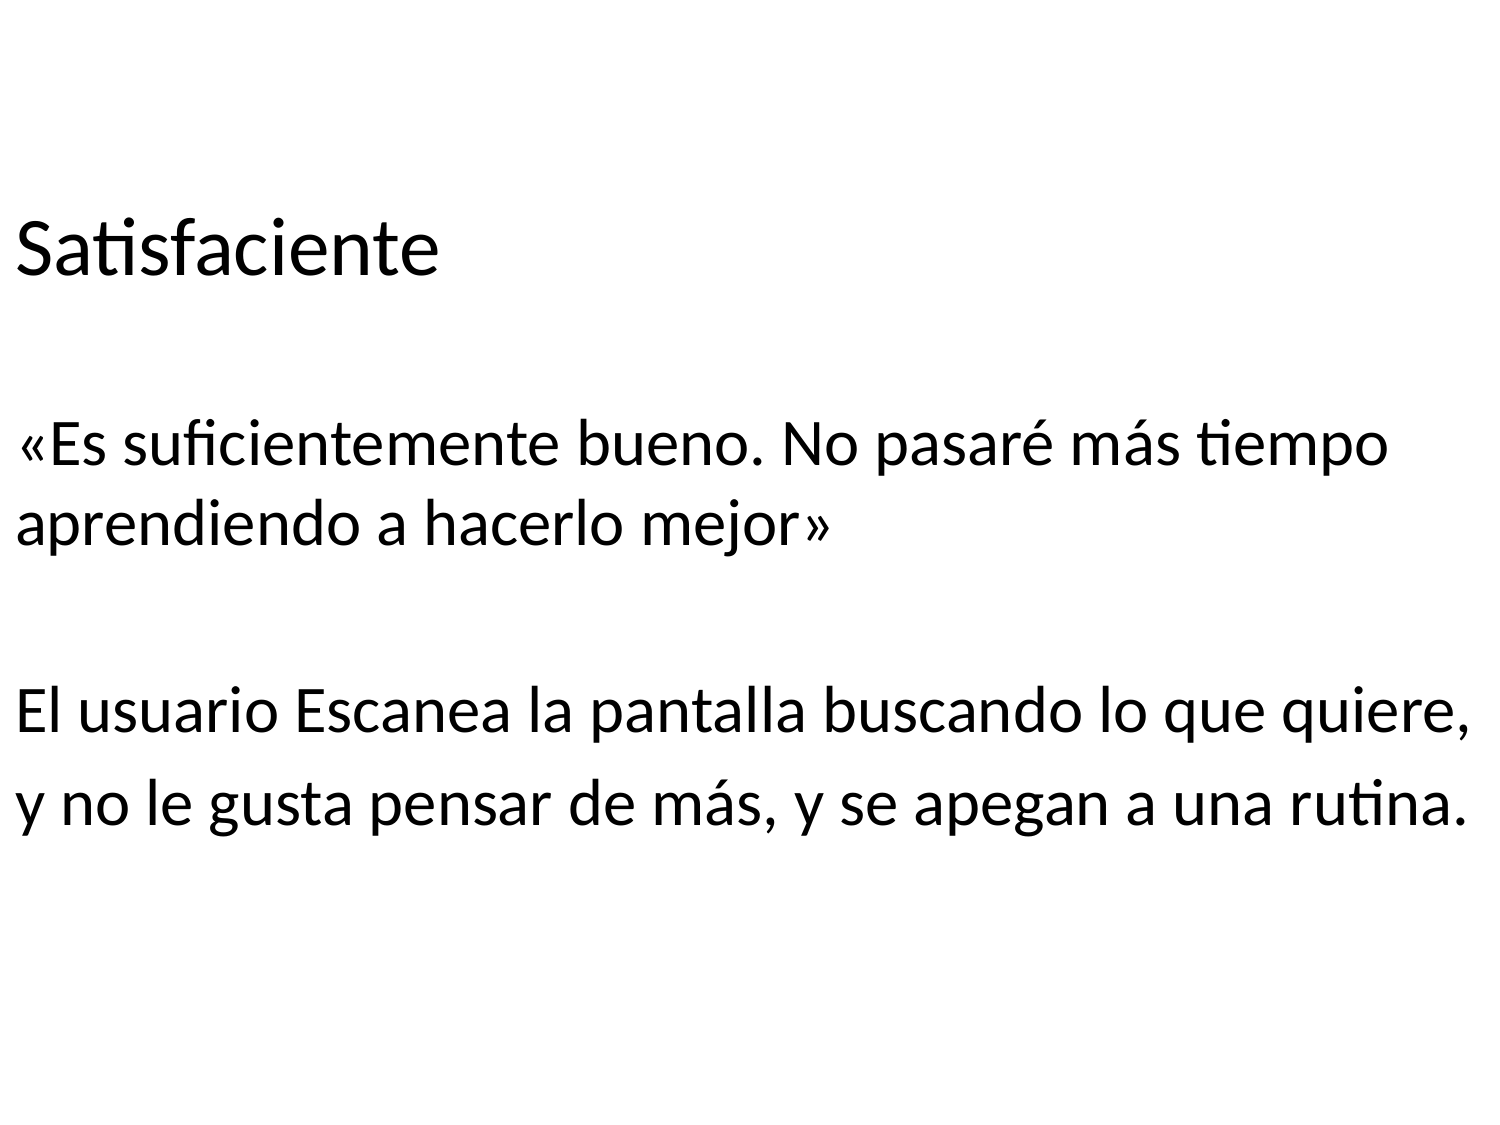

Satisfaciente

«Es suficientemente bueno. No pasaré más tiempo aprendiendo a hacerlo mejor»

El usuario Escanea la pantalla buscando lo que quiere,
y no le gusta pensar de más, y se apegan a una rutina.